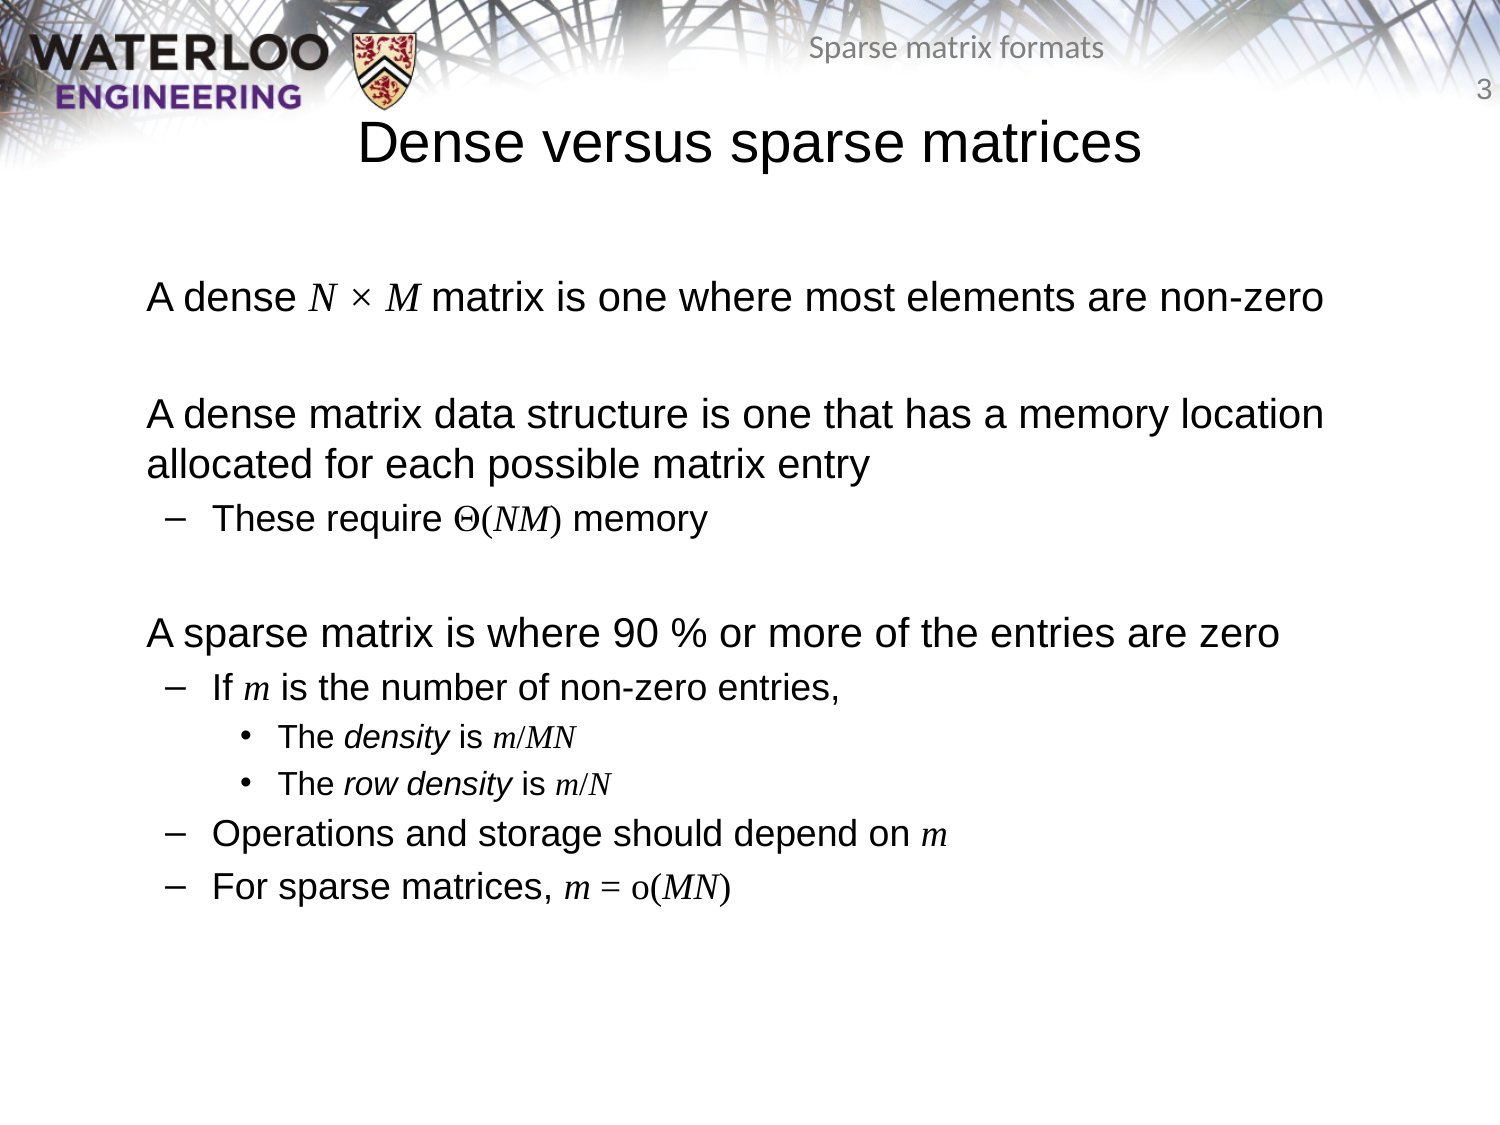

# Dense versus sparse matrices
	A dense N × M matrix is one where most elements are non-zero

	A dense matrix data structure is one that has a memory location allocated for each possible matrix entry
These require Θ(NM) memory

	A sparse matrix is where 90 % or more of the entries are zero
If m is the number of non-zero entries,
The density is m/MN
The row density is m/N
Operations and storage should depend on m
For sparse matrices, m = o(MN)